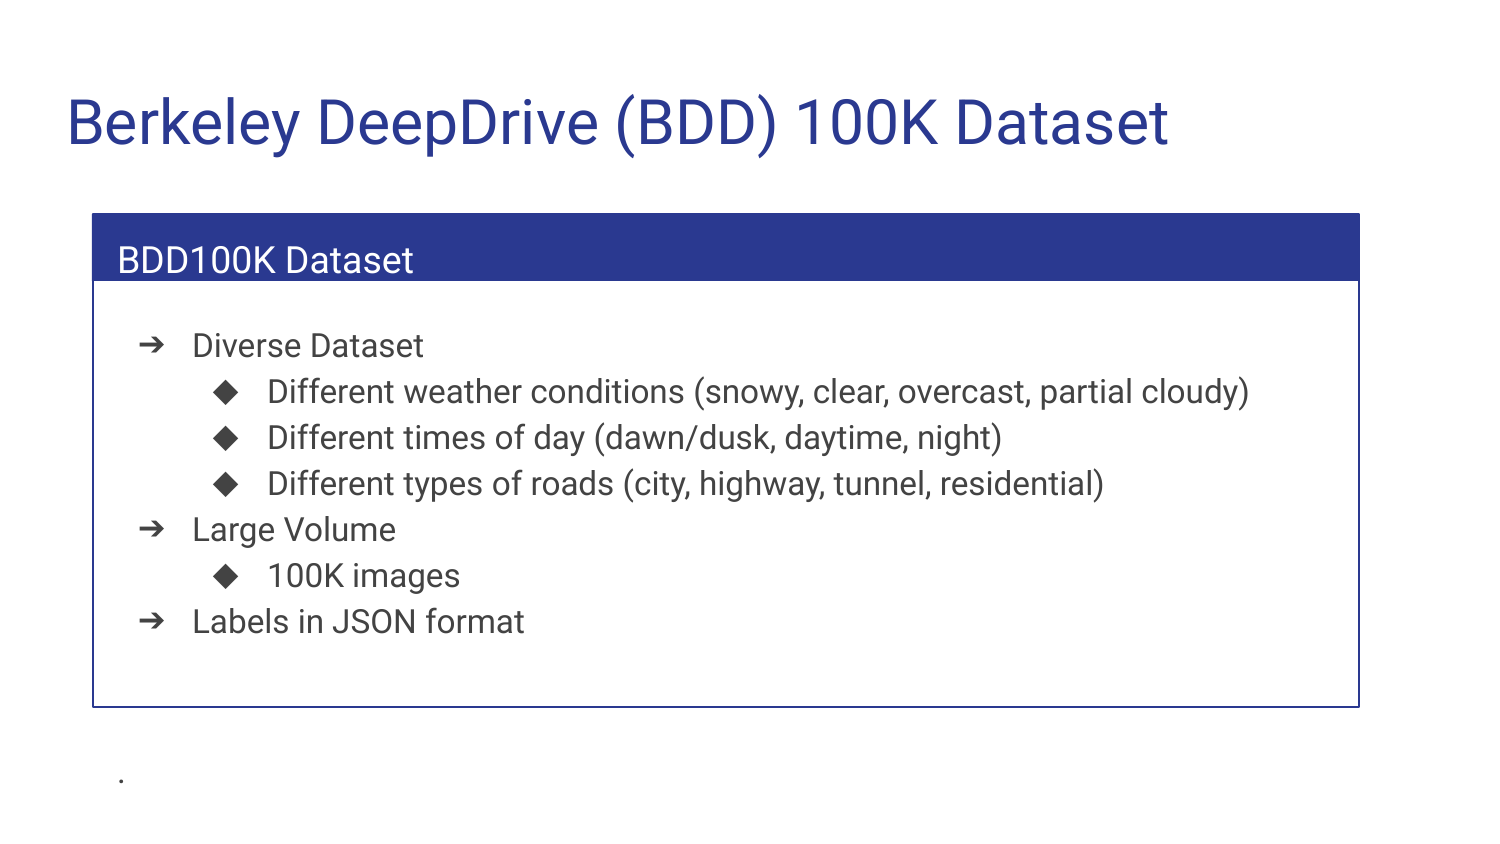

# Berkeley DeepDrive (BDD) 100K Dataset

BDD100K Dataset
Diverse Dataset
Different weather conditions (snowy, clear, overcast, partial cloudy)
Different times of day (dawn/dusk, daytime, night)
Different types of roads (city, highway, tunnel, residential)
Large Volume
100K images
Labels in JSON format

.